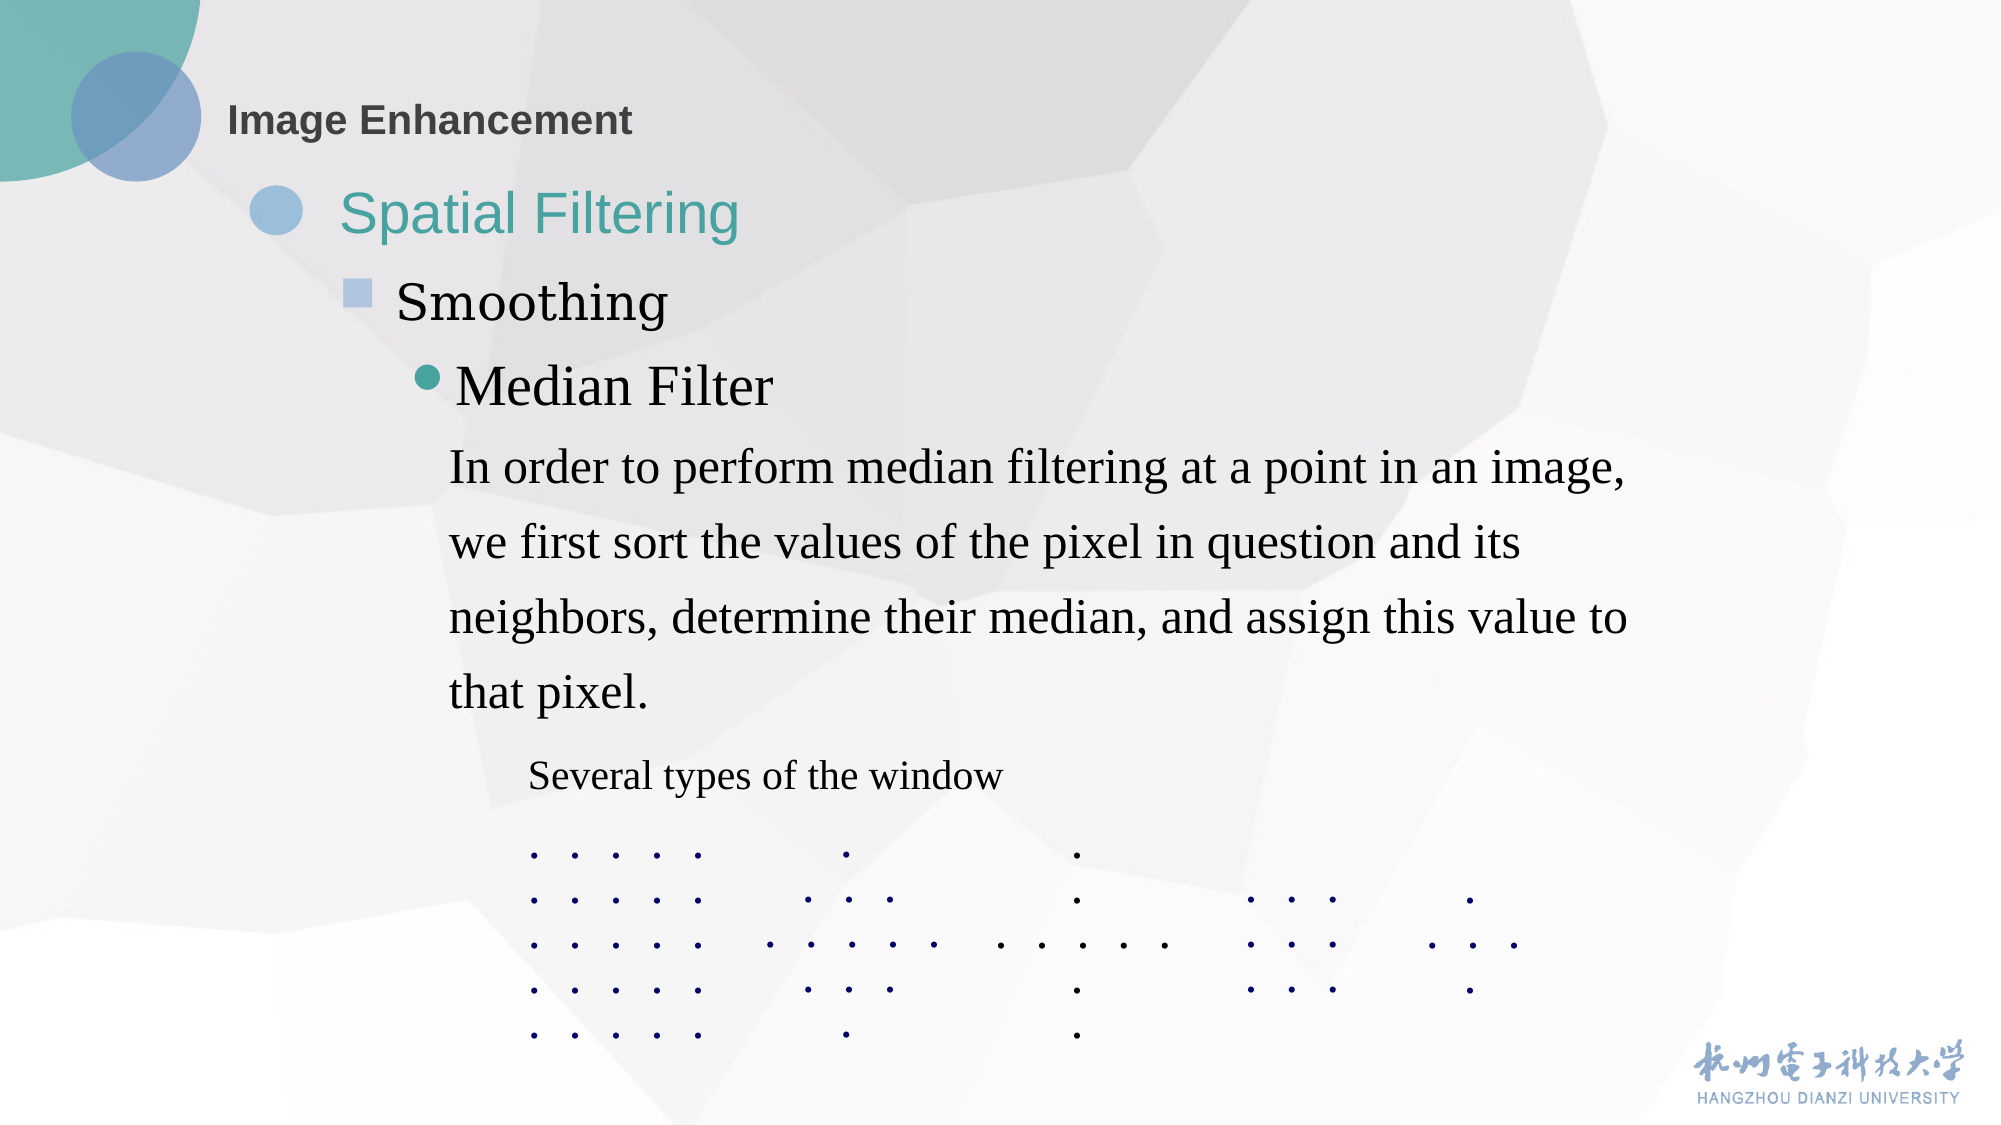

Spatial Filtering

Smoothing
Median Filter
	In order to perform median filtering at a point in an image, we first sort the values of the pixel in question and its neighbors, determine their median, and assign this value to that pixel.

Several types of the window
        ·
    ·   ·   ·
·   ·   ·   ·   ·
    ·   ·   ·
        ·

    ·   ·   ·
    ·   ·   ·
    ·   ·   ·

·   ·   ·   ·   ·
·   ·   ·   ·   ·
·   ·   ·   ·   ·
·   ·   ·   ·   ·
·   ·   ·   ·   ·
        ·
        ·
·   ·   ·   ·   ·
        ·
        ·

        ·
    ·   ·   ·
        ·